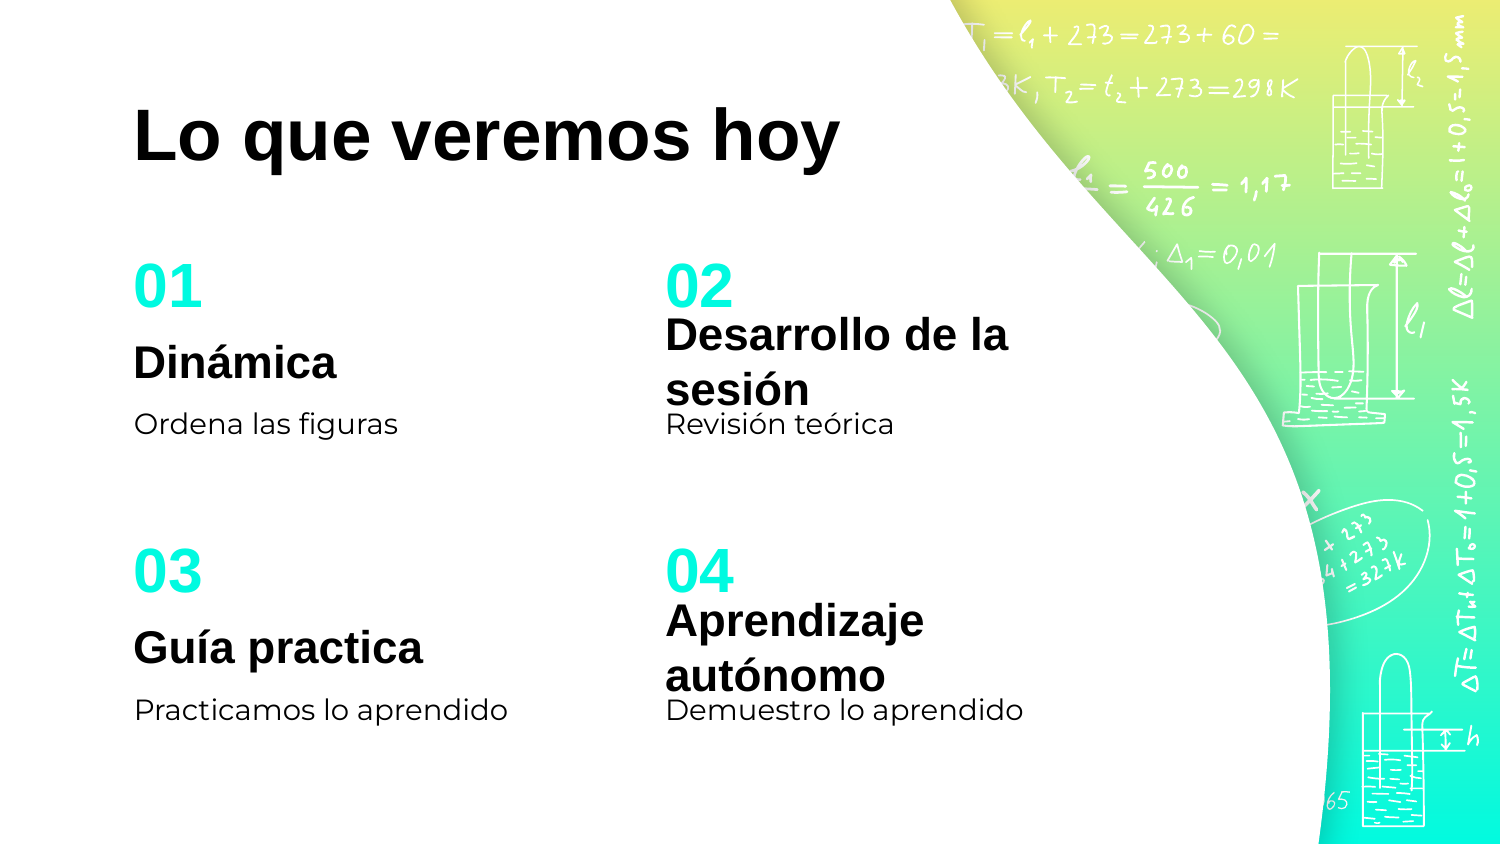

Lo que veremos hoy
# 01
02
Dinámica
Desarrollo de la sesión
Ordena las figuras
Revisión teórica
03
04
Guía practica
Aprendizaje autónomo
Practicamos lo aprendido
Demuestro lo aprendido